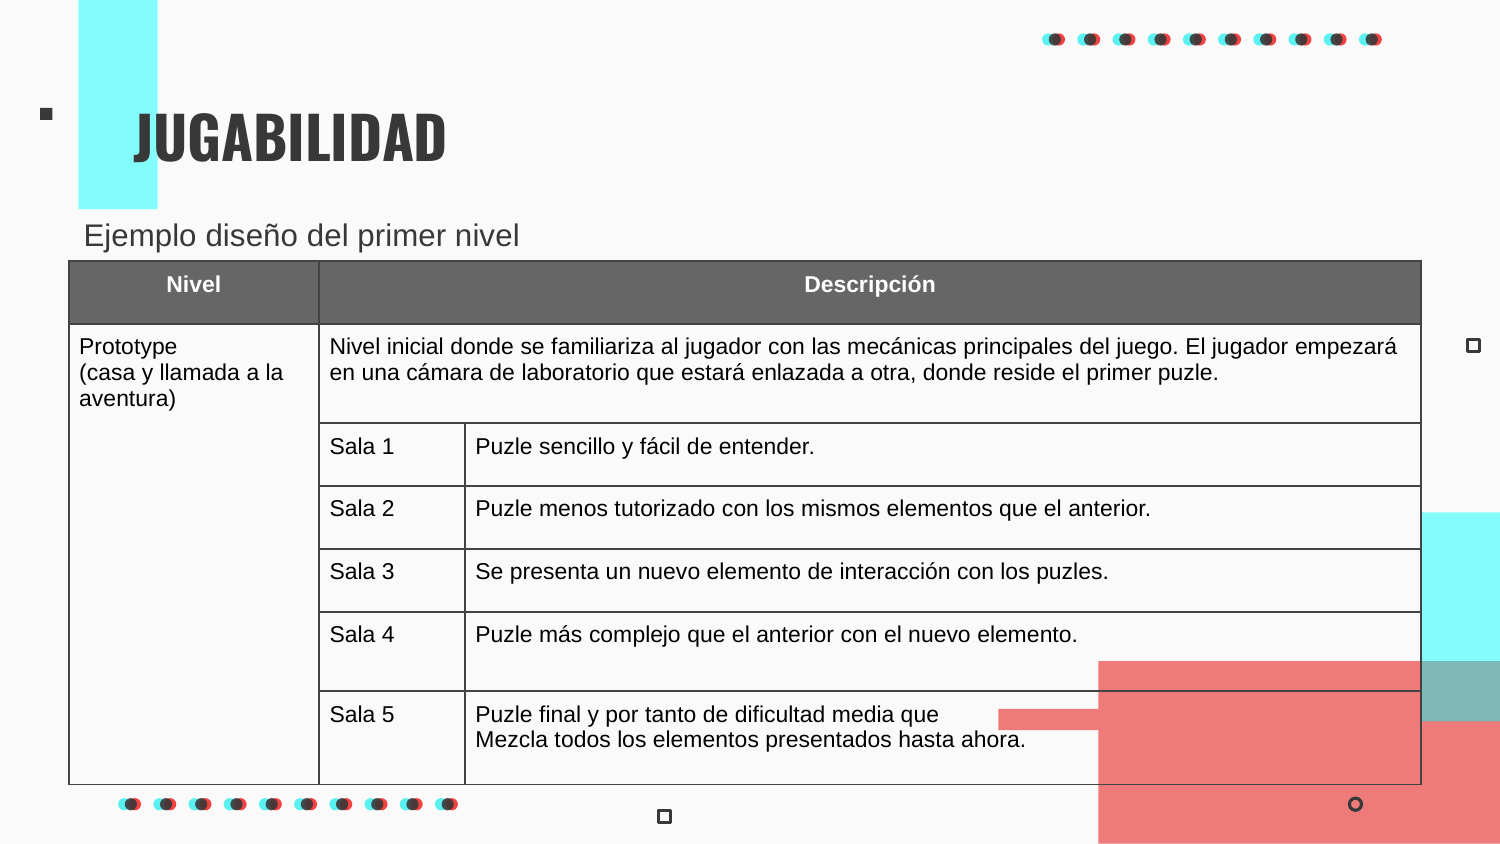

# JUGABILIDAD
Ejemplo diseño del primer nivel

| Nivel | Descripción |  |
| --- | --- | --- |
| Prototype (casa y llamada a la aventura) | Nivel inicial donde se familiariza al jugador con las mecánicas principales del juego. El jugador empezará en una cámara de laboratorio que estará enlazada a otra, donde reside el primer puzle. |  |
|  | Sala 1 | Puzle sencillo y fácil de entender. |
|  | Sala 2 | Puzle menos tutorizado con los mismos elementos que el anterior. |
|  | Sala 3 | Se presenta un nuevo elemento de interacción con los puzles. |
|  | Sala 4 | Puzle más complejo que el anterior con el nuevo elemento. |
|  | Sala 5 | Puzle final y por tanto de dificultad media que Mezcla todos los elementos presentados hasta ahora. |